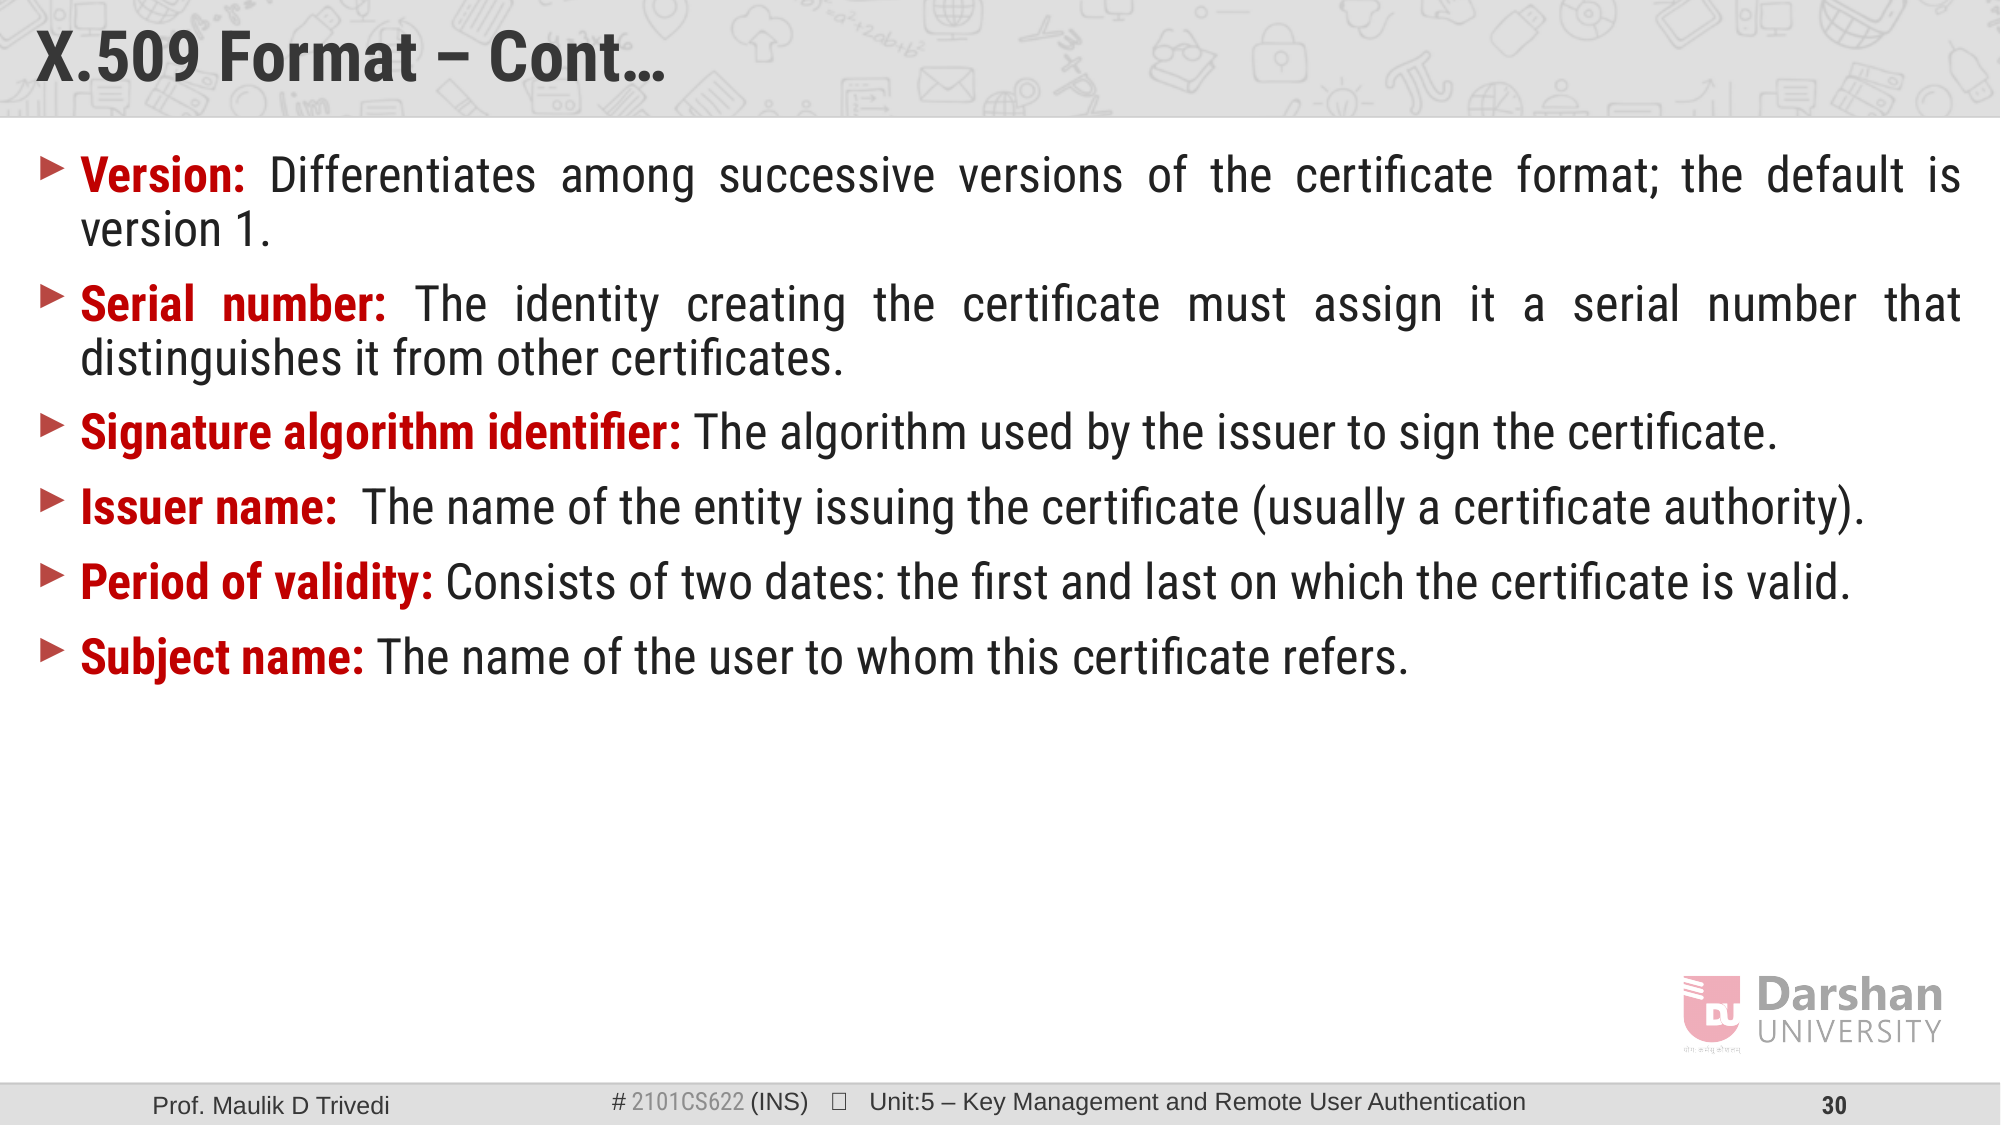

# X.509 Format – Cont…
Version: Differentiates among successive versions of the certificate format; the default is version 1.
Serial number: The identity creating the certificate must assign it a serial number that distinguishes it from other certificates.
Signature algorithm identifier: The algorithm used by the issuer to sign the certificate.
Issuer name:  The name of the entity issuing the certificate (usually a certificate authority).
Period of validity: Consists of two dates: the first and last on which the certificate is valid.
Subject name: The name of the user to whom this certificate refers.